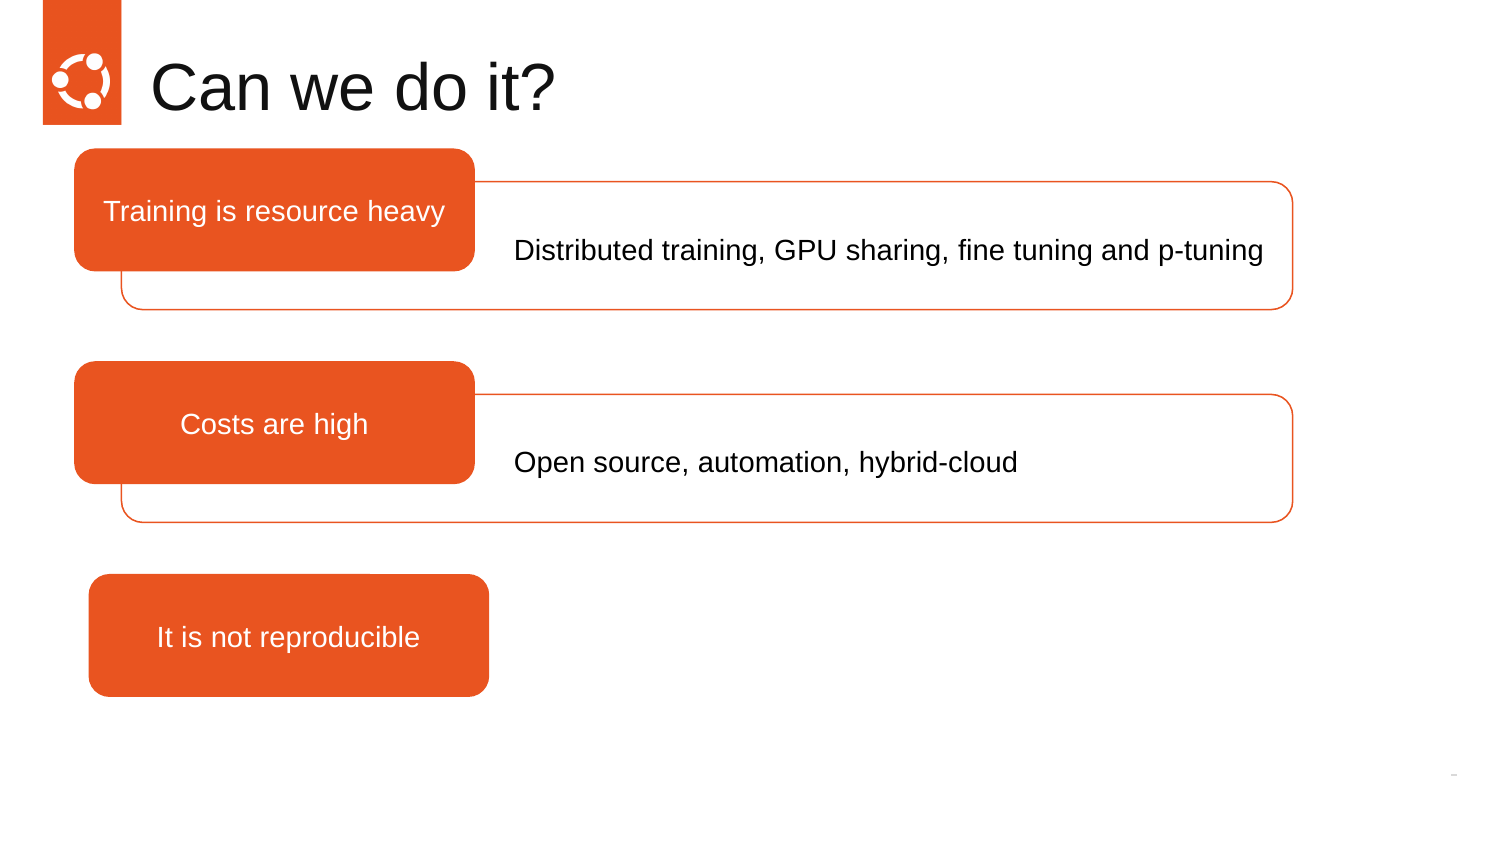

# Can we do it?
Training is resource heavy

Distributed training, GPU sharing, fine tuning and p-tuning
Costs are high

Open source, automation, hybrid-cloud
It is not reproducible